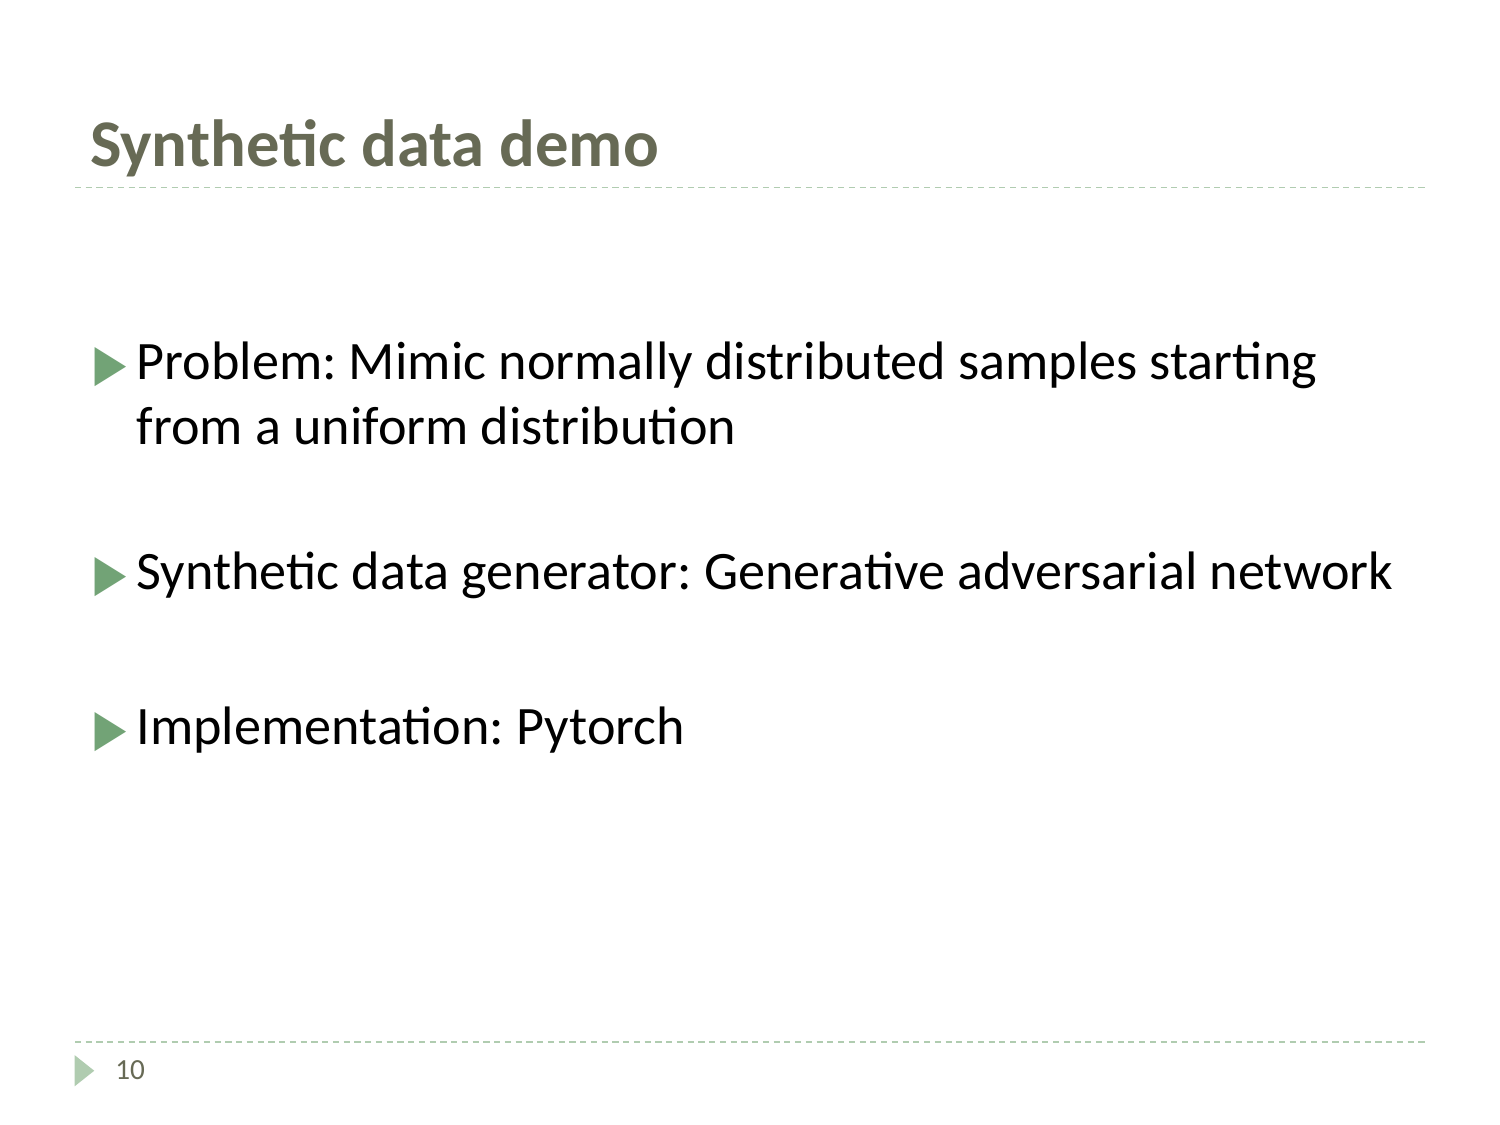

# Synthetic data demo

Problem: Mimic normally distributed samples starting from a uniform distribution

Synthetic data generator: Generative adversarial network

Implementation: Pytorch

10